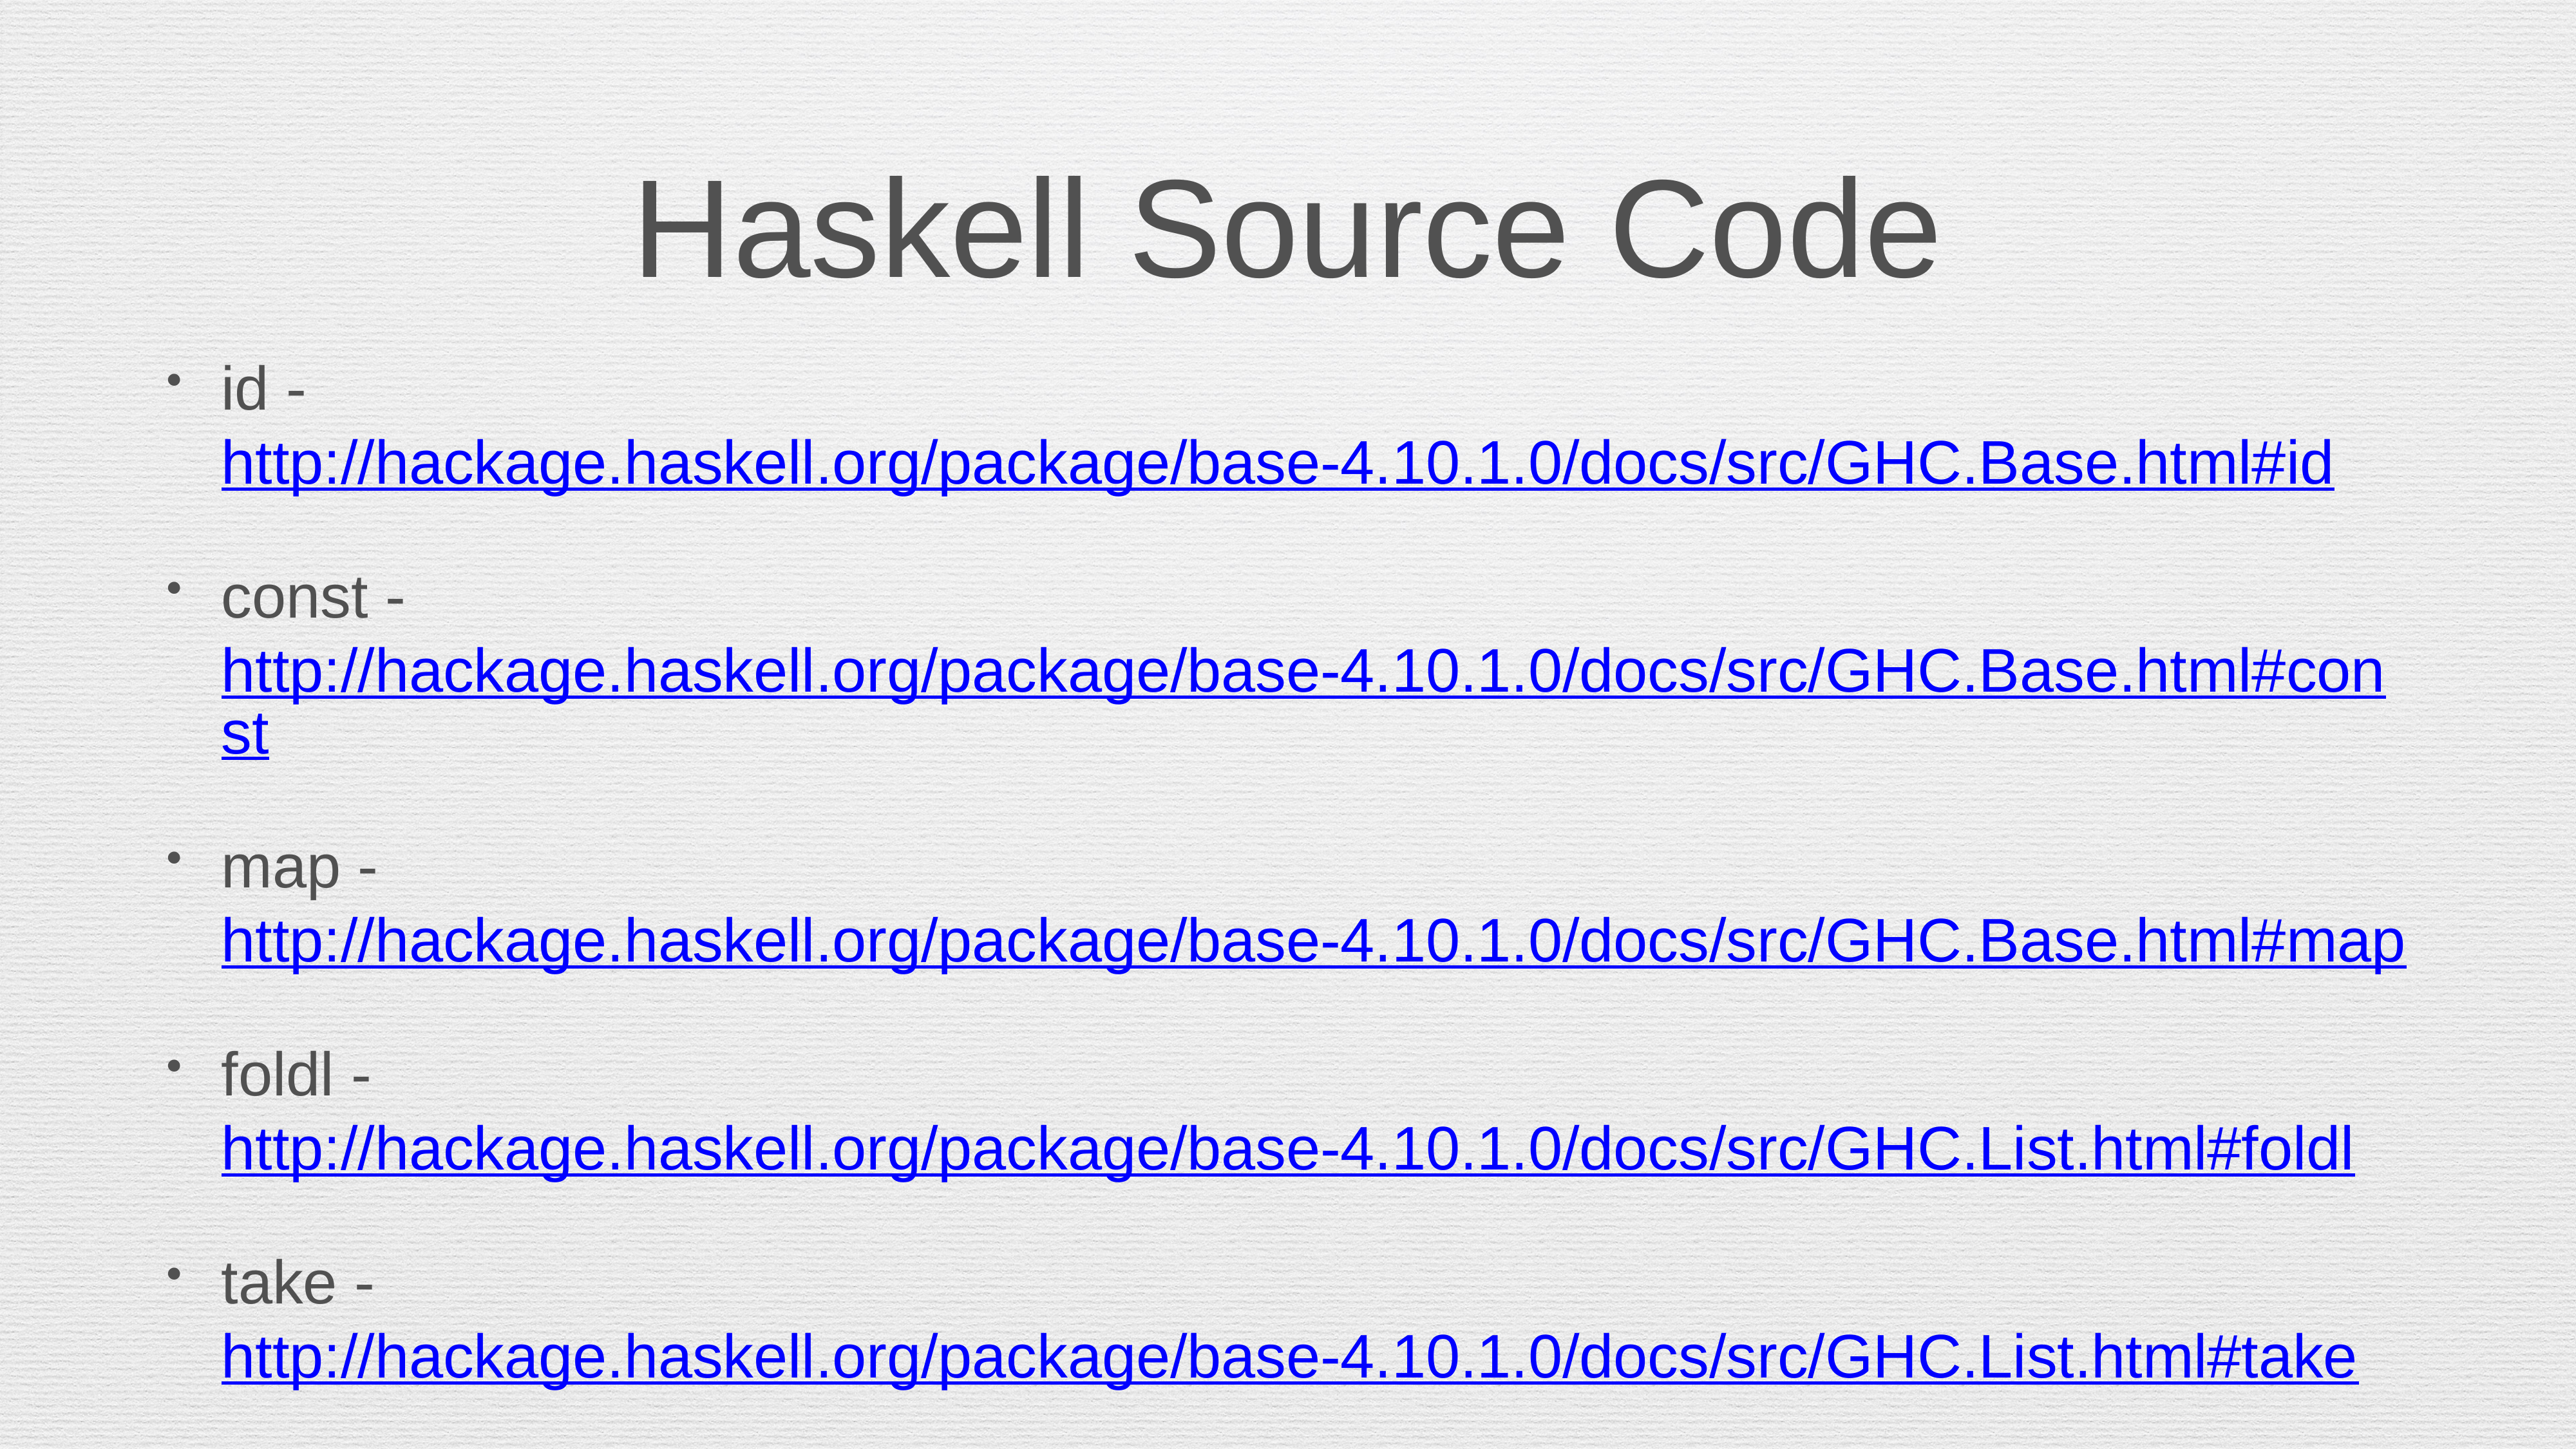

# Haskell Source Code
id - http://hackage.haskell.org/package/base-4.10.1.0/docs/src/GHC.Base.html#id
const - http://hackage.haskell.org/package/base-4.10.1.0/docs/src/GHC.Base.html#const
map - http://hackage.haskell.org/package/base-4.10.1.0/docs/src/GHC.Base.html#map
foldl - http://hackage.haskell.org/package/base-4.10.1.0/docs/src/GHC.List.html#foldl
take - http://hackage.haskell.org/package/base-4.10.1.0/docs/src/GHC.List.html#take